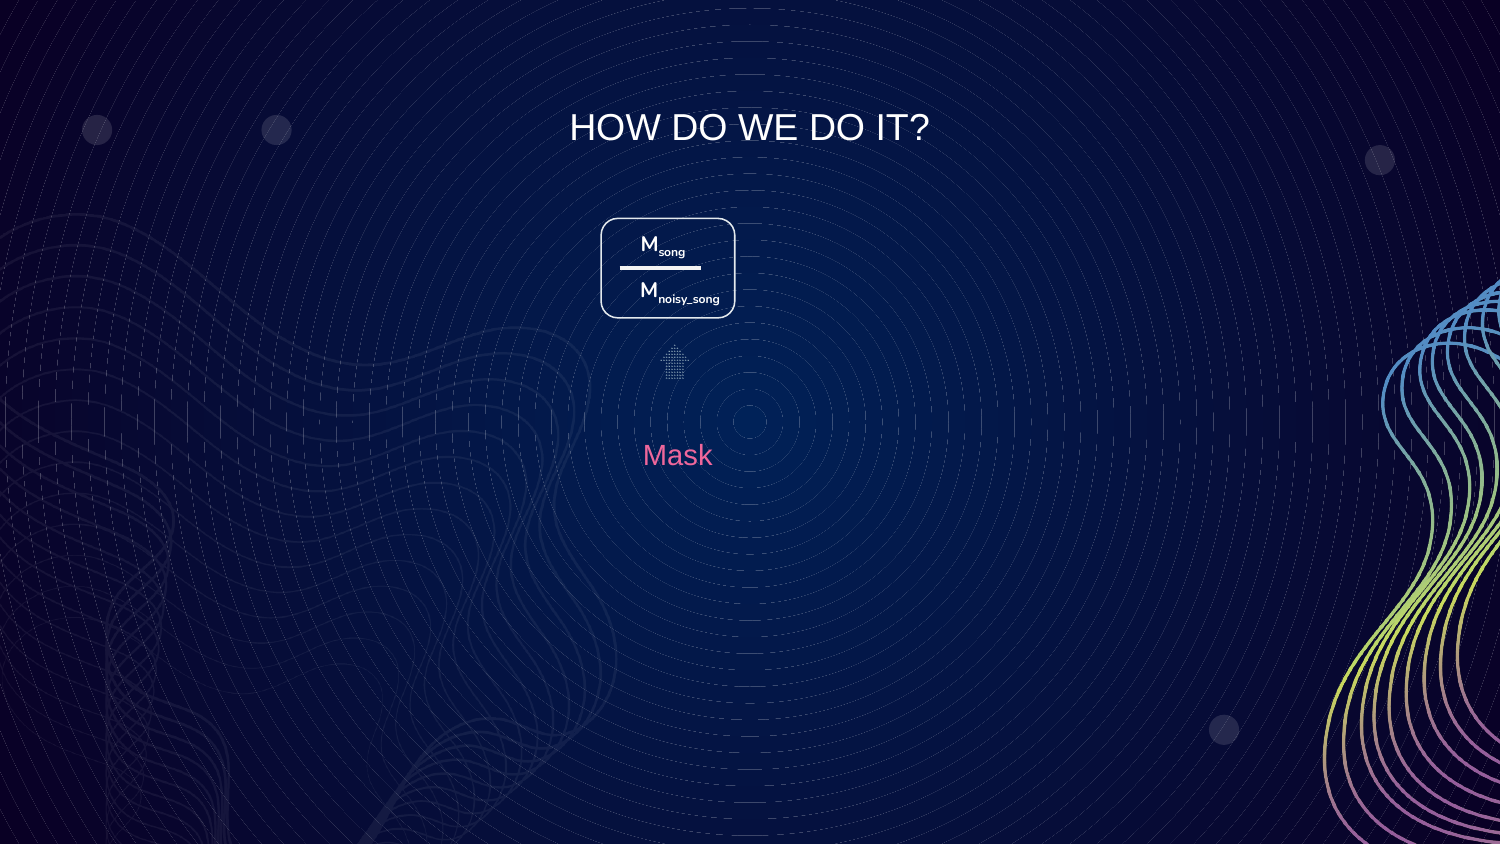

# HOW DO WE DO IT?

Msong
Mnoisy_song

    Mask